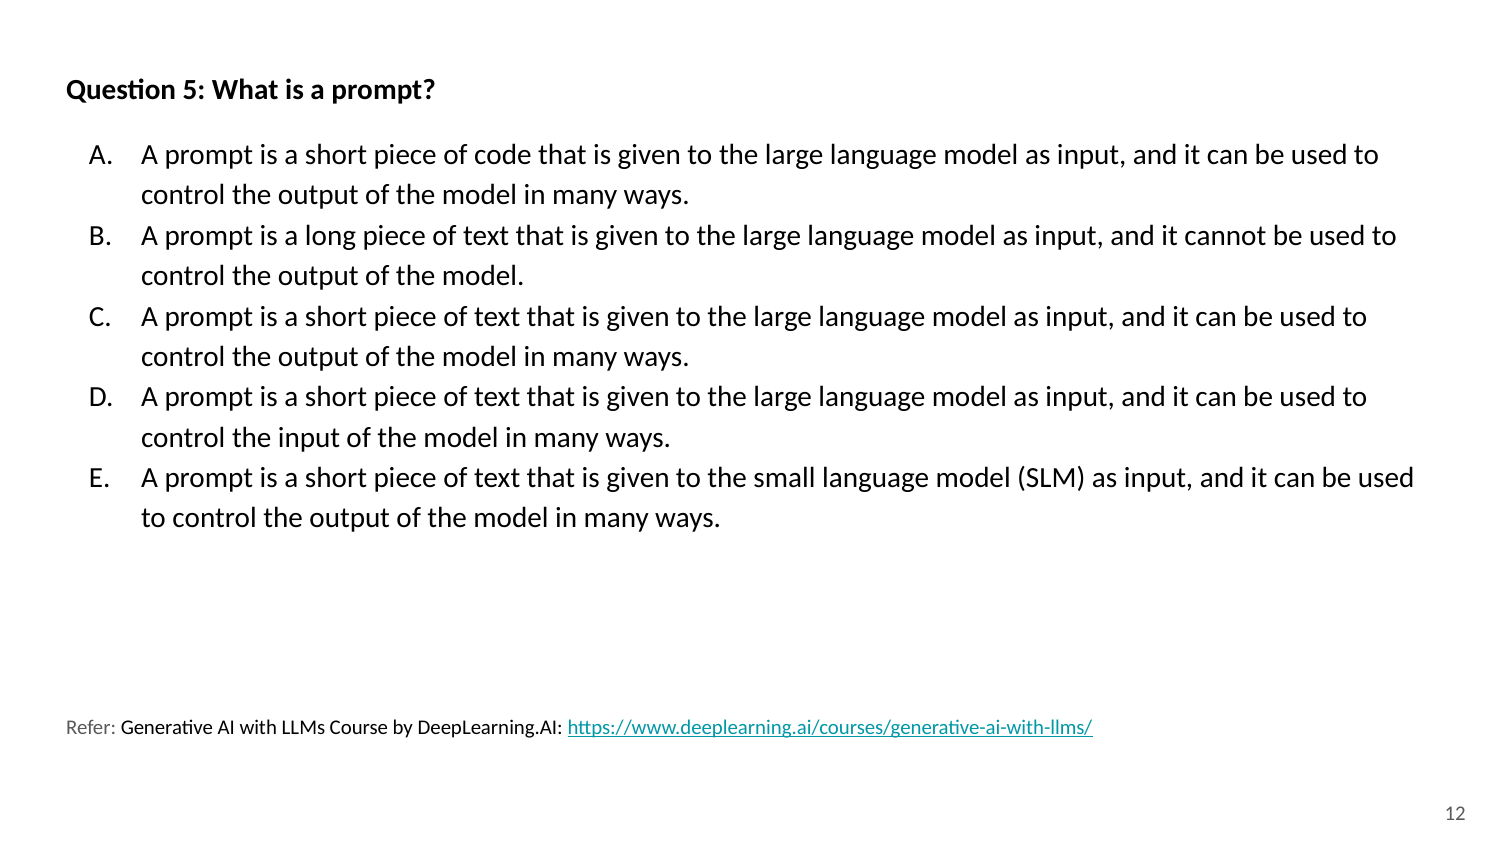

Question 5: What is a prompt?
A prompt is a short piece of code that is given to the large language model as input, and it can be used to control the output of the model in many ways.
A prompt is a long piece of text that is given to the large language model as input, and it cannot be used to control the output of the model.
A prompt is a short piece of text that is given to the large language model as input, and it can be used to control the output of the model in many ways.
A prompt is a short piece of text that is given to the large language model as input, and it can be used to control the input of the model in many ways.
A prompt is a short piece of text that is given to the small language model (SLM) as input, and it can be used to control the output of the model in many ways.

Refer: Generative AI with LLMs Course by DeepLearning.AI: https://www.deeplearning.ai/courses/generative-ai-with-llms/

12